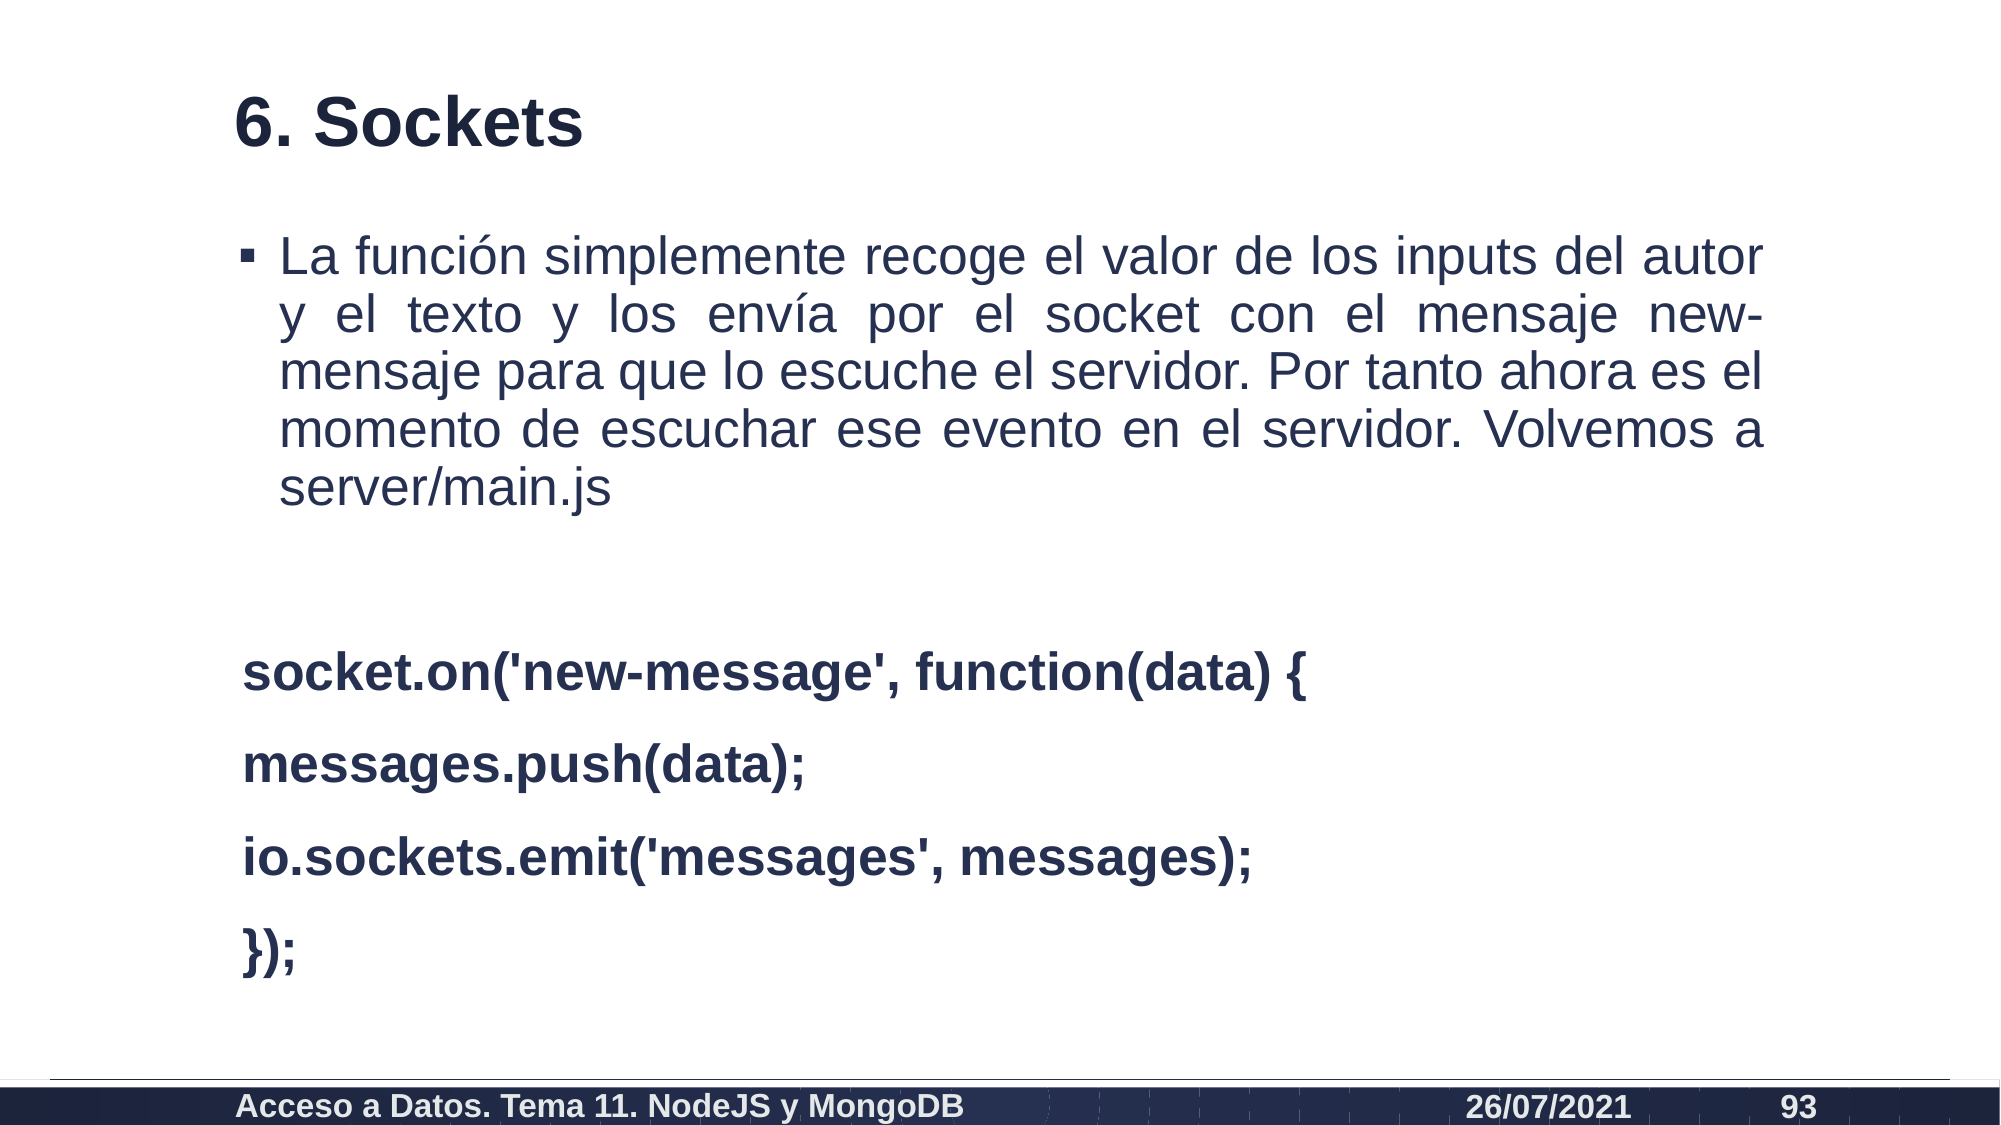

# 6. Sockets
La función simplemente recoge el valor de los inputs del autor y el texto y los envía por el socket con el mensaje new-mensaje para que lo escuche el servidor. Por tanto ahora es el momento de escuchar ese evento en el servidor. Volvemos a server/main.js

socket.on('new-message', function(data) {
	messages.push(data);
	io.sockets.emit('messages', messages);
});
Acceso a Datos. Tema 11. NodeJS y MongoDB
26/07/2021
93